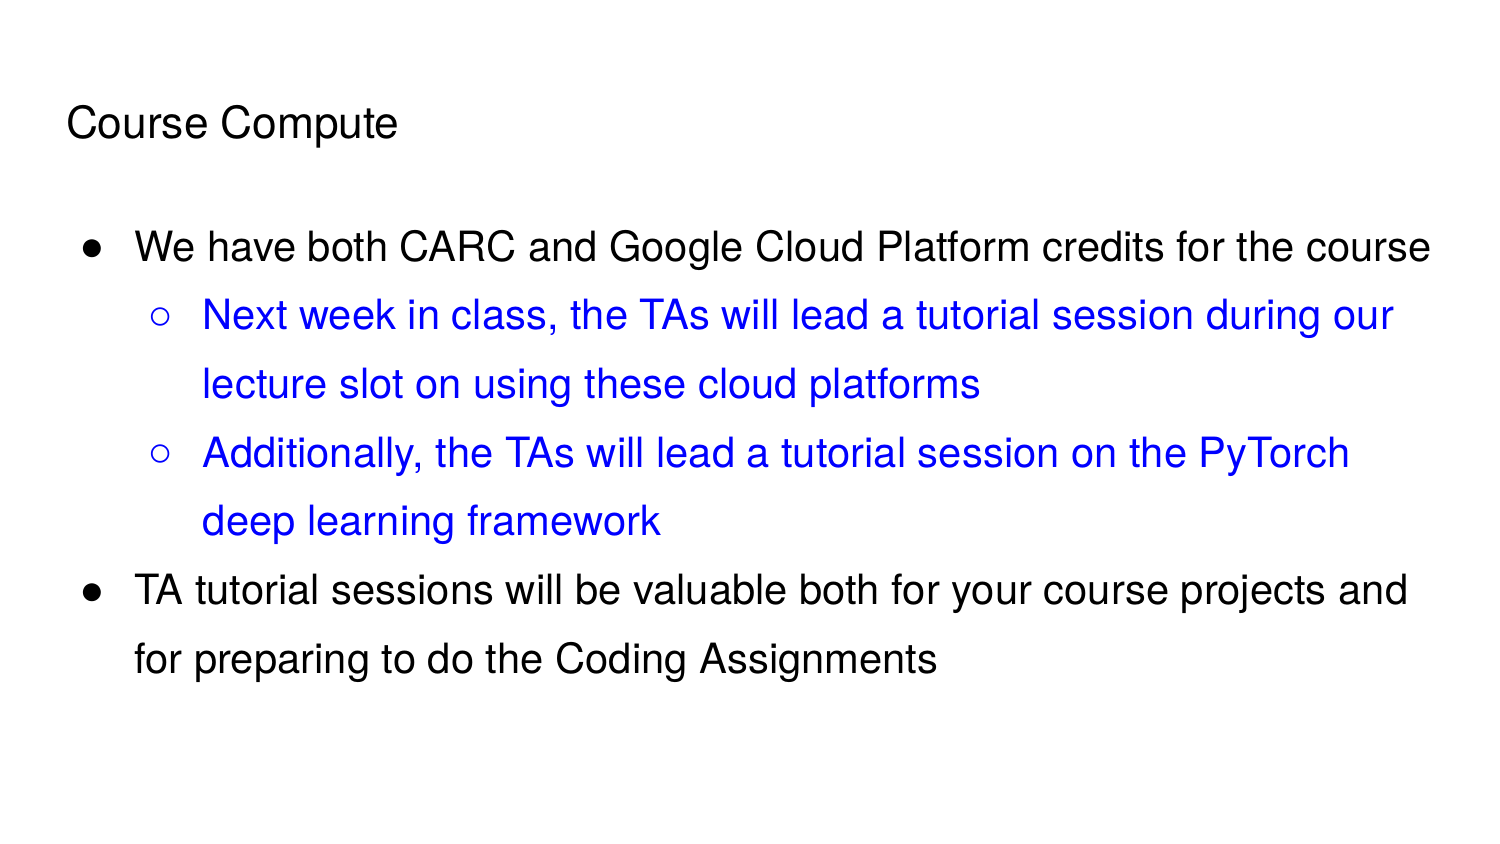

# Course Compute
We have both CARC and Google Cloud Platform credits for the course
Next week in class, the TAs will lead a tutorial session during our lecture slot on using these cloud platforms
Additionally, the TAs will lead a tutorial session on the PyTorch deep learning framework
TA tutorial sessions will be valuable both for your course projects and for preparing to do the Coding Assignments